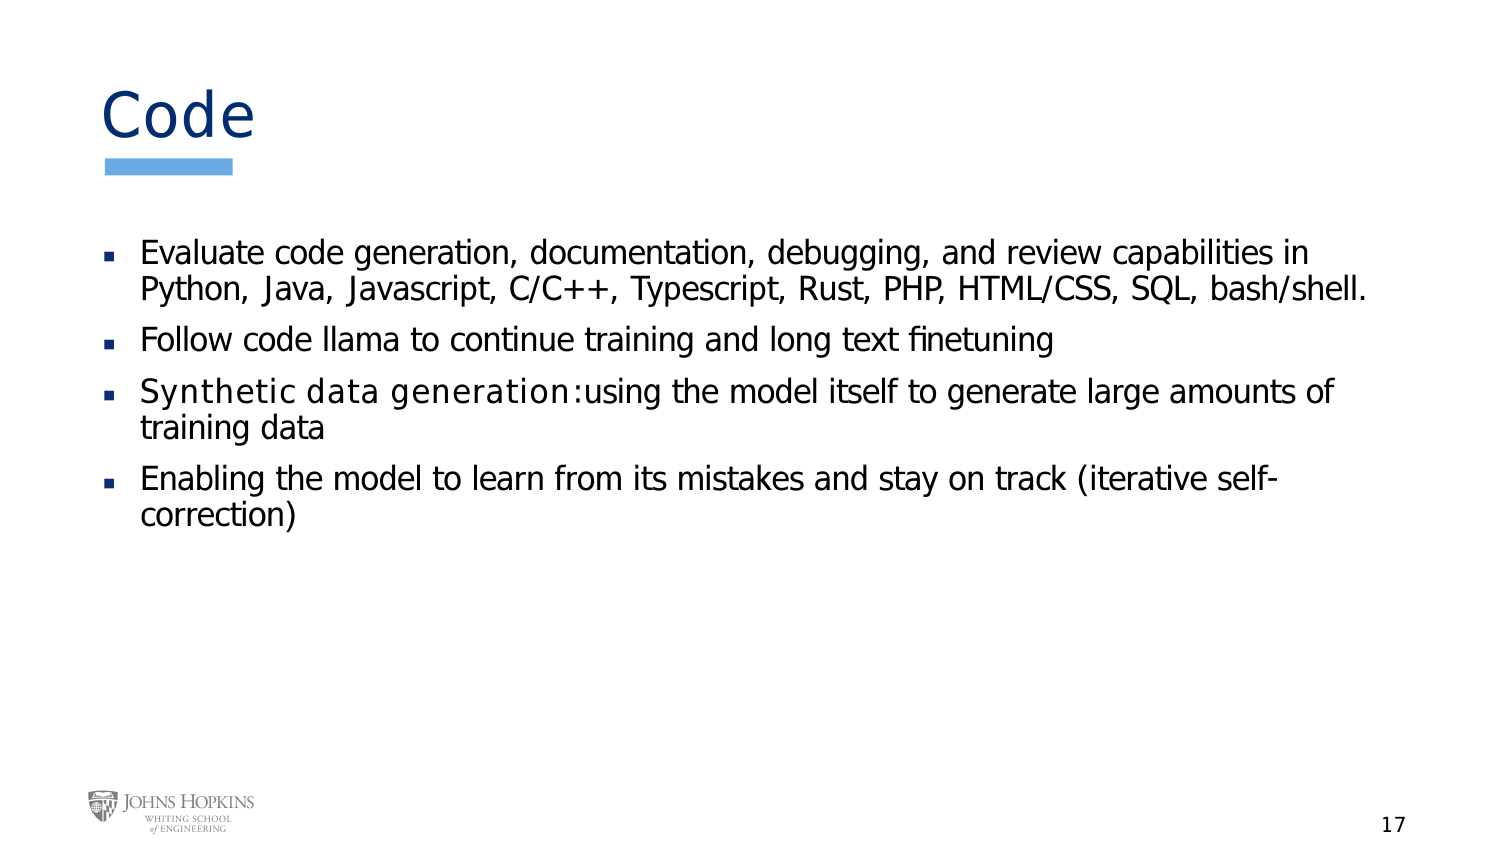

# Code
Evaluate code generation, documentation, debugging, and review capabilities in Python, Java, Javascript, C/C++, Typescript, Rust, PHP, HTML/CSS, SQL, bash/shell.
Follow code llama to continue training and long text finetuning
Synthetic data generation:using the model itself to generate large amounts of training data
Enabling the model to learn from its mistakes and stay on track (iterative self-correction)